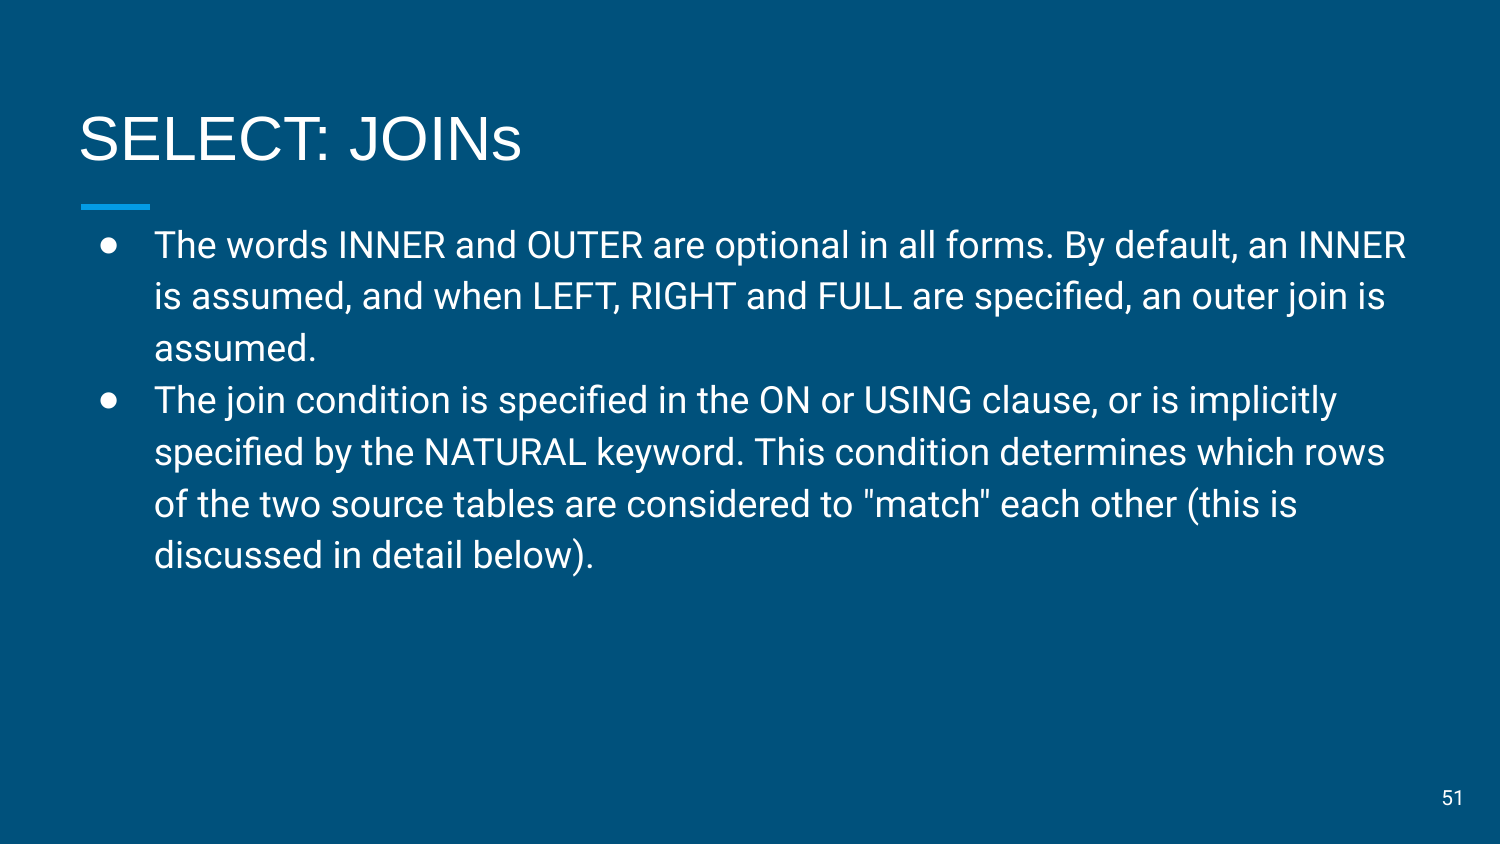

# SELECT: JOINs
The words INNER and OUTER are optional in all forms. By default, an INNER is assumed, and when LEFT, RIGHT and FULL are specified, an outer join is assumed.
The join condition is specified in the ON or USING clause, or is implicitly specified by the NATURAL keyword. This condition determines which rows of the two source tables are considered to "match" each other (this is discussed in detail below).
51